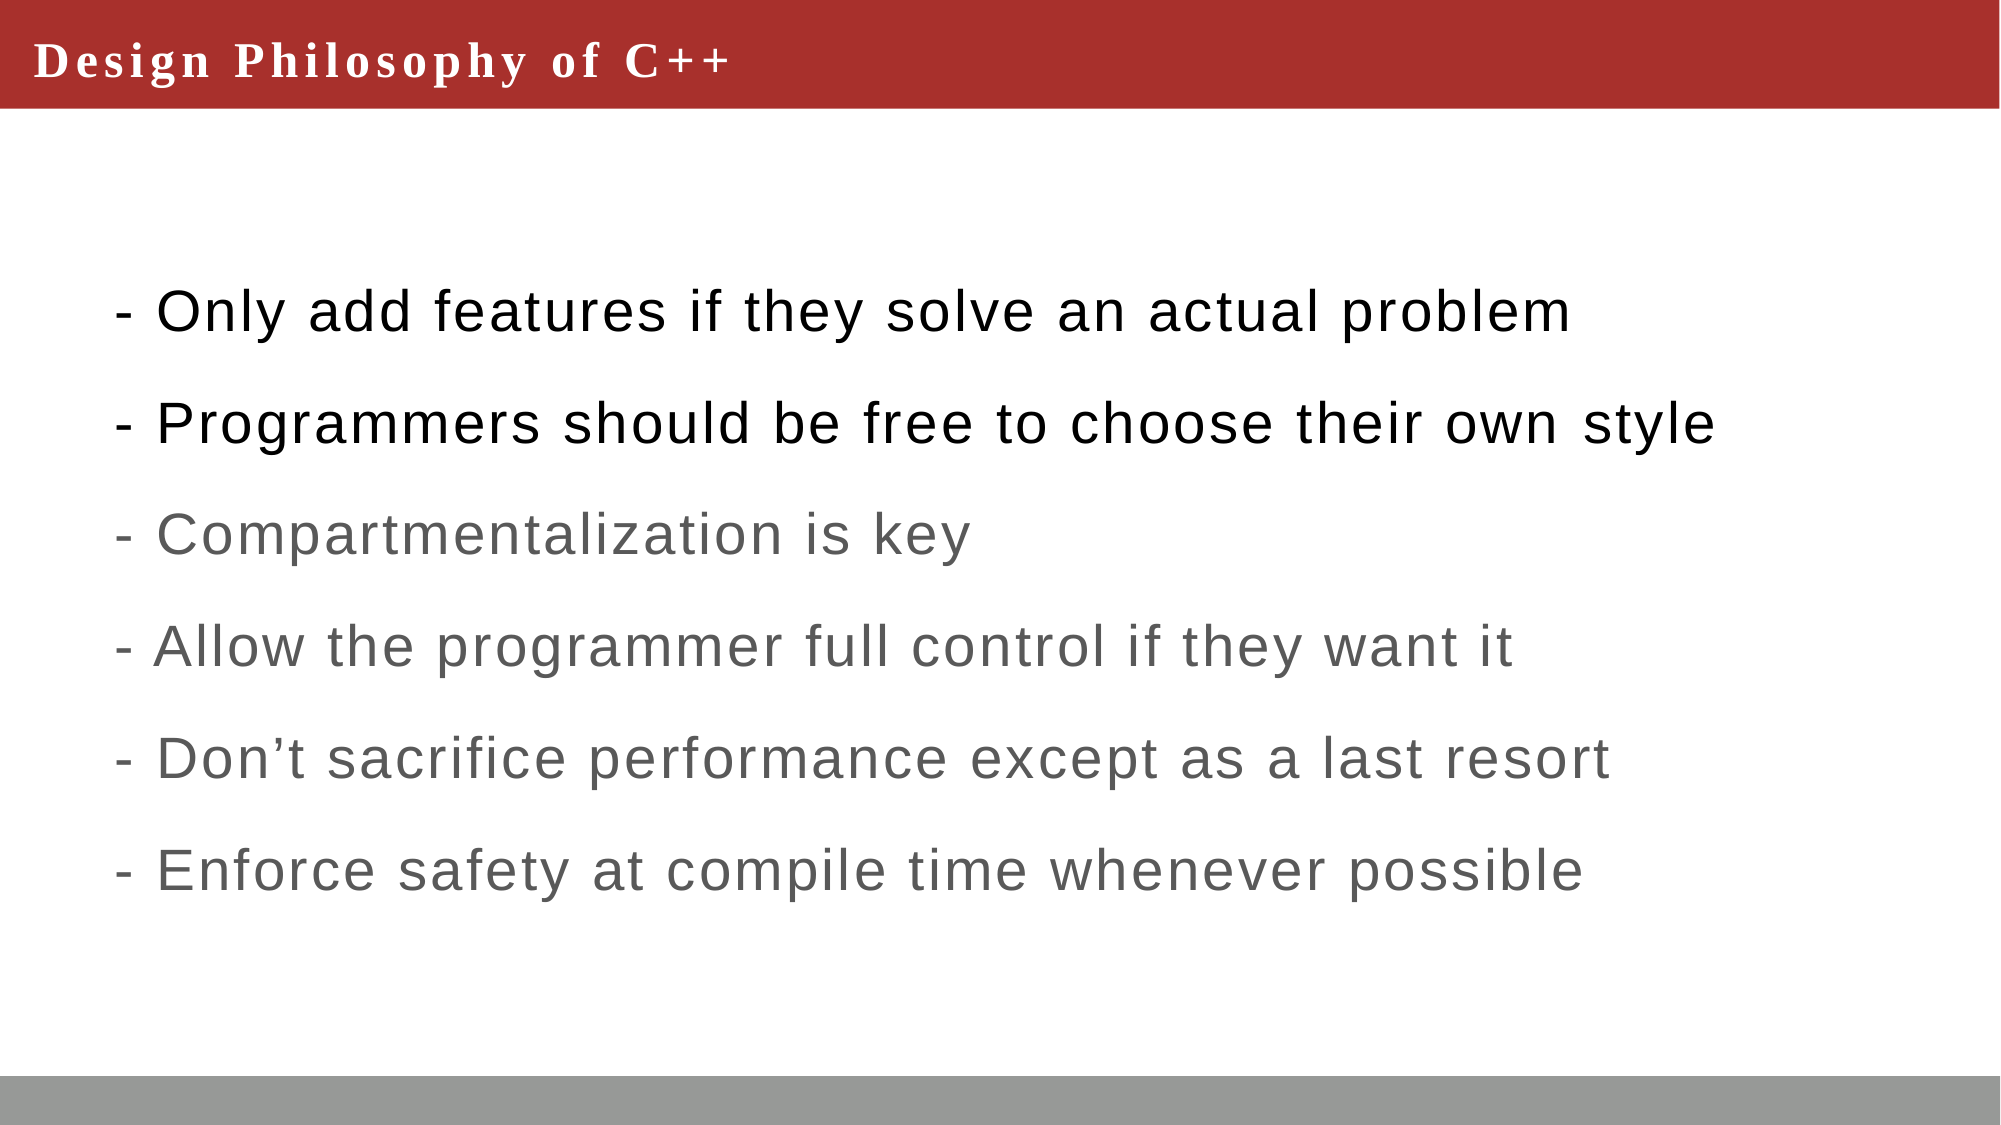

# Design Philosophy of C++
- Only add features if they solve an actual problem
- Programmers should be free to choose their own style
- Compartmentalization is key
- Allow the programmer full control if they want it
- Don’t sacrifice performance except as a last resort
- Enforce safety at compile time whenever possible
30